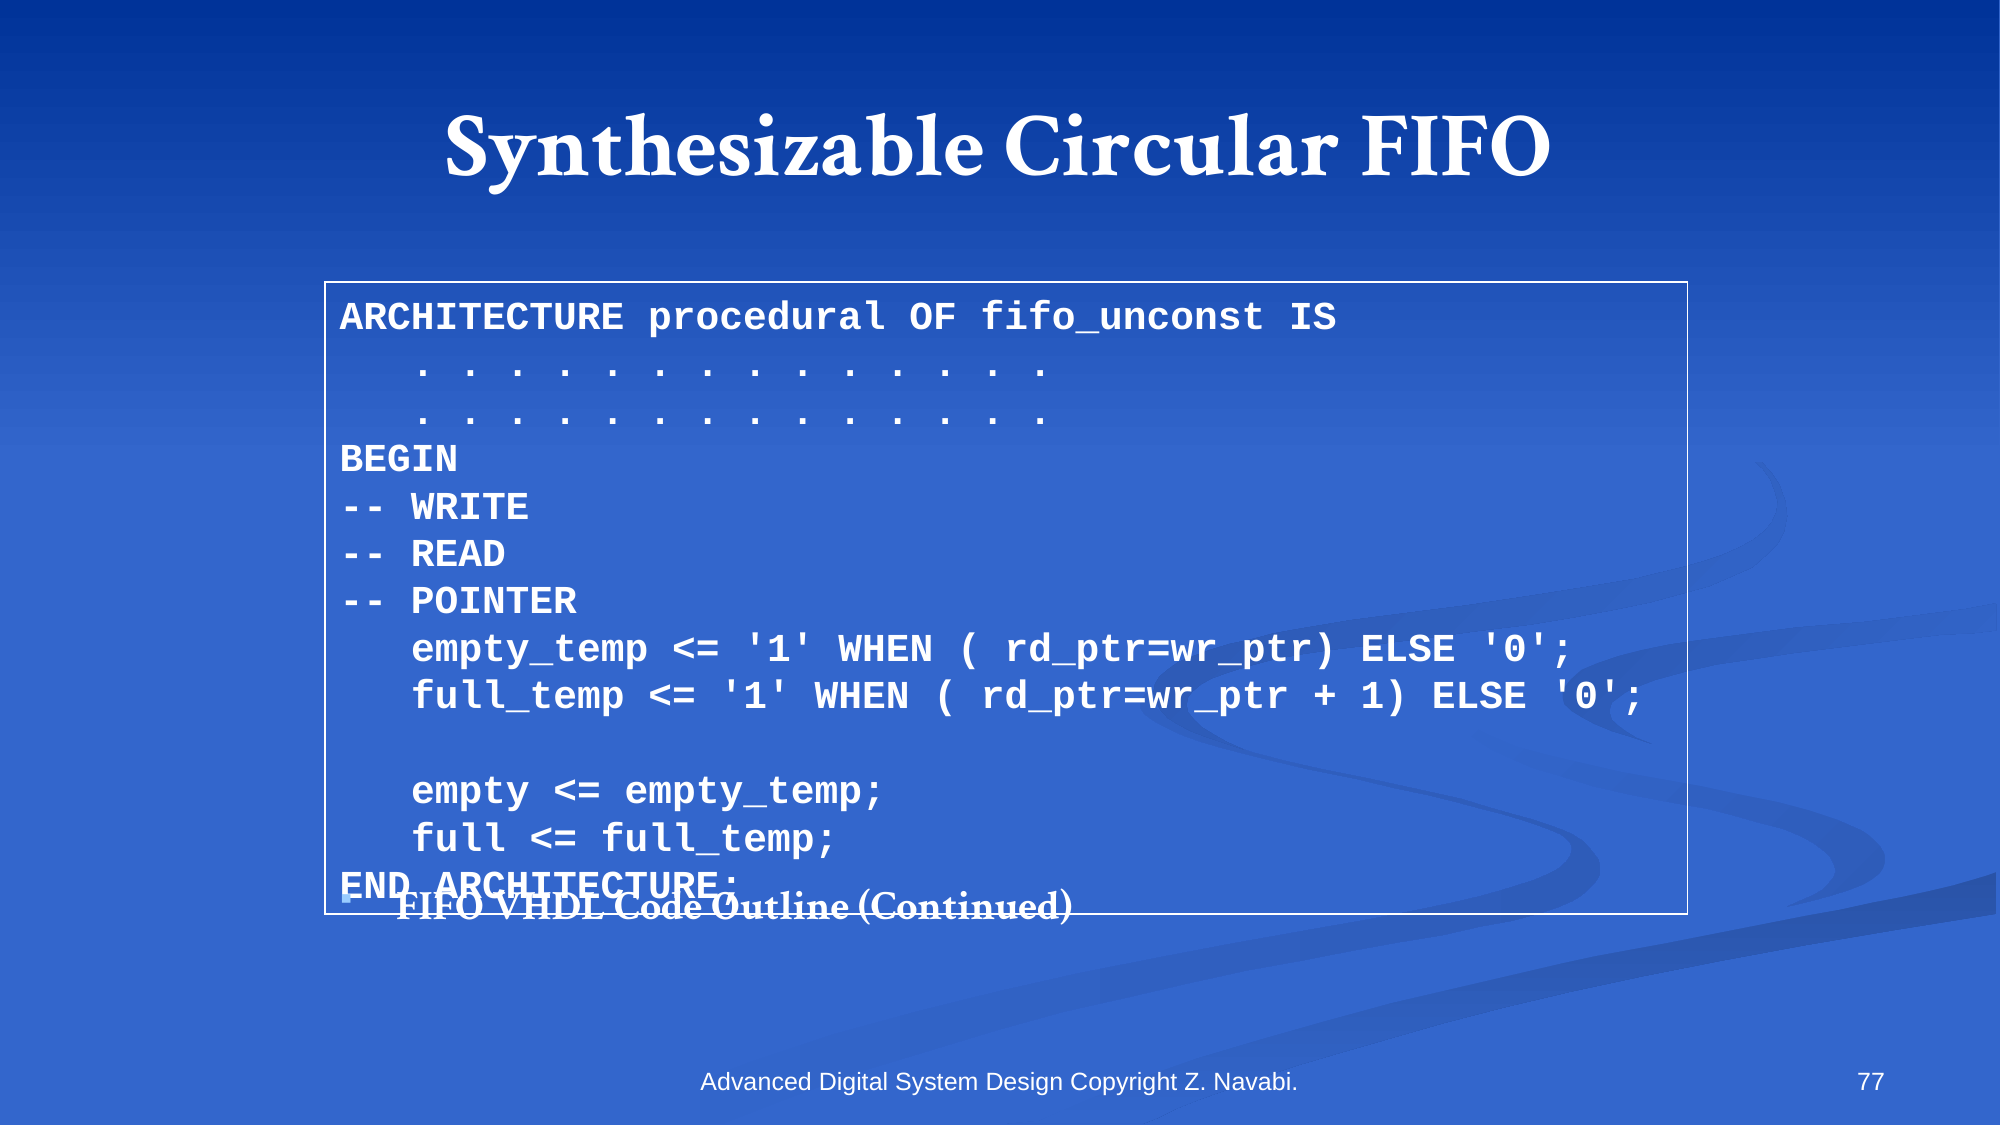

# Synthesizable Circular FIFO
ARCHITECTURE procedural OF fifo_unconst IS
   . . . . . . . . . . . . . .
   . . . . . . . . . . . . . .
BEGIN
-- WRITE
-- READ
-- POINTER
   empty_temp <= '1' WHEN ( rd_ptr=wr_ptr) ELSE '0';
   full_temp <= '1' WHEN ( rd_ptr=wr_ptr + 1) ELSE '0';
   empty <= empty_temp;
   full <= full_temp;
END ARCHITECTURE;
FIFO VHDL Code Outline (Continued)
Advanced Digital System Design Copyright Z. Navabi.
77